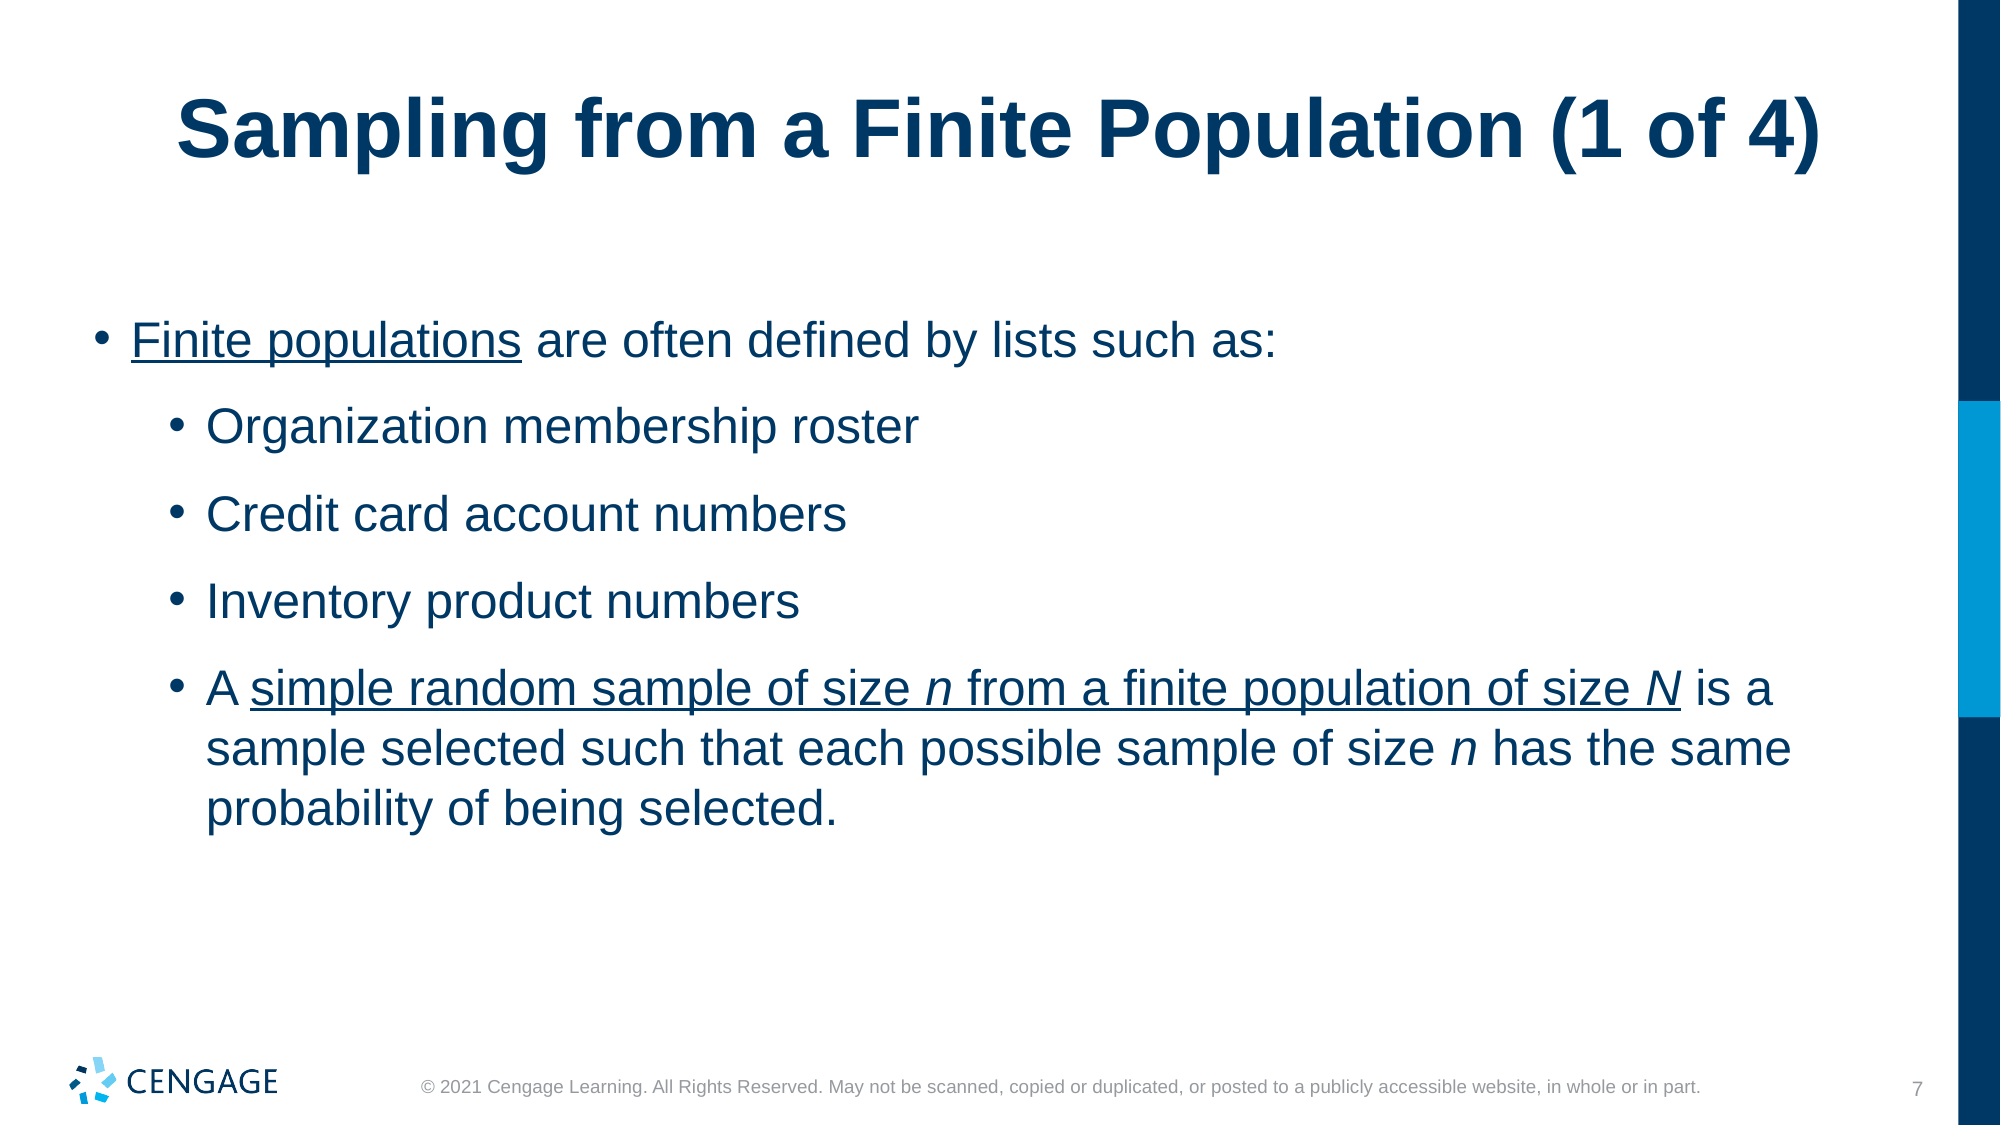

# Sampling from a Finite Population (1 of 4)
Finite populations are often defined by lists such as:
Organization membership roster
Credit card account numbers
Inventory product numbers
A simple random sample of size n from a finite population of size N is a sample selected such that each possible sample of size n has the same probability of being selected.